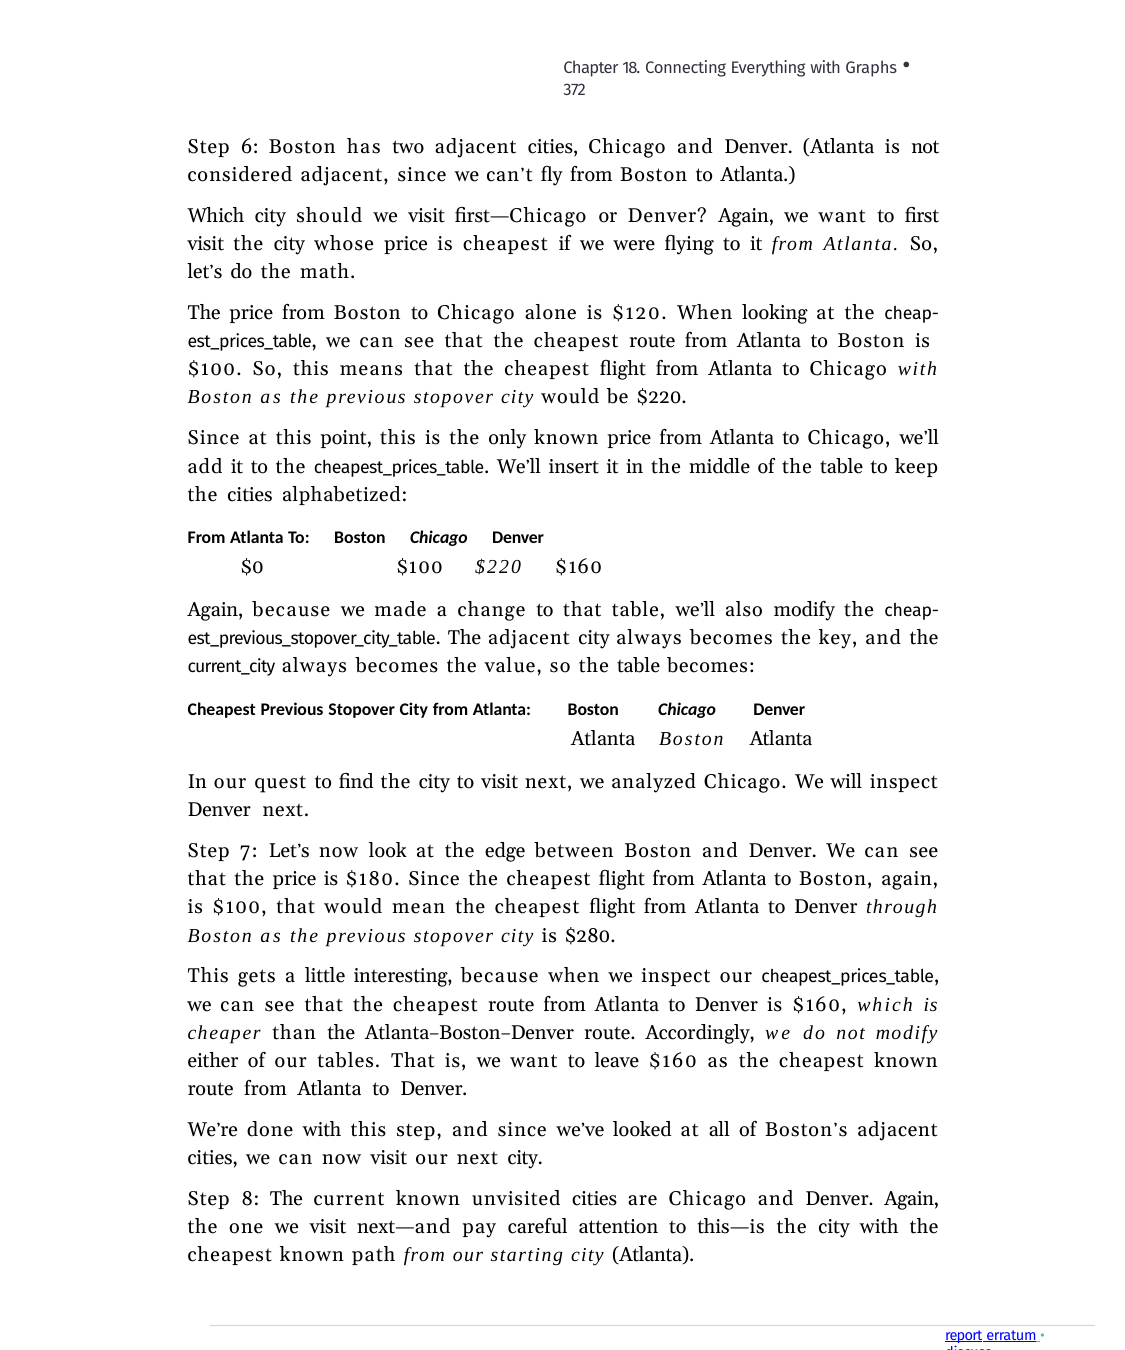

Chapter 18. Connecting Everything with Graphs • 372

Step 6: Boston has two adjacent cities, Chicago and Denver. (Atlanta is not considered adjacent, since we can’t fly from Boston to Atlanta.)
Which city should we visit first—Chicago or Denver? Again, we want to first visit the city whose price is cheapest if we were flying to it from Atlanta. So, let’s do the math.
The price from Boston to Chicago alone is $120. When looking at the cheap- est_prices_table, we can see that the cheapest route from Atlanta to Boston is
$100. So, this means that the cheapest flight from Atlanta to Chicago with Boston as the previous stopover city would be $220.
Since at this point, this is the only known price from Atlanta to Chicago, we’ll add it to the cheapest_prices_table. We’ll insert it in the middle of the table to keep the cities alphabetized:
From Atlanta To:  Boston  Chicago  Denver
$0	$100	$220	$160
Again, because we made a change to that table, we’ll also modify the cheap- est_previous_stopover_city_table. The adjacent city always becomes the key, and the current_city always becomes the value, so the table becomes:
Cheapest Previous Stopover City from Atlanta:   Boston   Chicago   Denver
Atlanta  Boston  Atlanta
In our quest to find the city to visit next, we analyzed Chicago. We will inspect Denver next.
Step 7: Let’s now look at the edge between Boston and Denver. We can see that the price is $180. Since the cheapest flight from Atlanta to Boston, again, is $100, that would mean the cheapest flight from Atlanta to Denver through Boston as the previous stopover city is $280.
This gets a little interesting, because when we inspect our cheapest_prices_table, we can see that the cheapest route from Atlanta to Denver is $160, which is cheaper than the Atlanta–Boston–Denver route. Accordingly, we do not modify either of our tables. That is, we want to leave $160 as the cheapest known route from Atlanta to Denver.
We’re done with this step, and since we’ve looked at all of Boston’s adjacent cities, we can now visit our next city.
Step 8: The current known unvisited cities are Chicago and Denver. Again, the one we visit next—and pay careful attention to this—is the city with the cheapest known path from our starting city (Atlanta).
report erratum • discuss